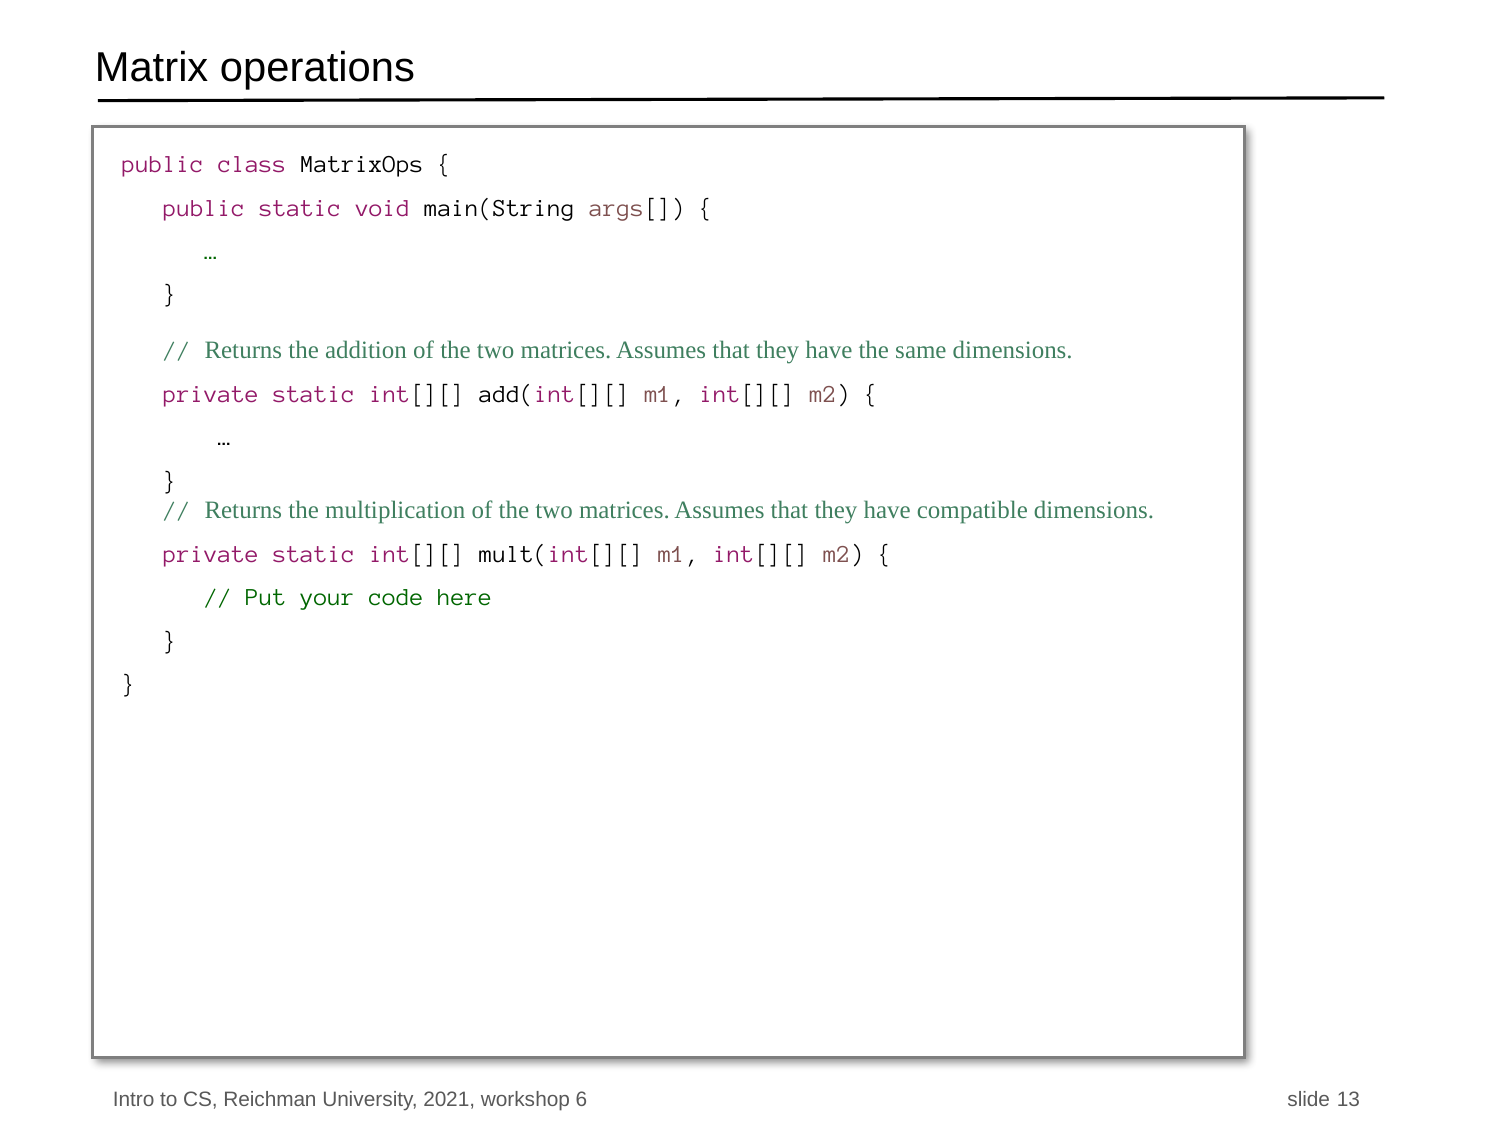

# Matrix operations
public class MatrixOps {
   public static void main(String args[]) {
      …
   }
   // Returns the addition of the two matrices. Assumes that they have the same dimensions.
   private static int[][] add(int[][] m1, int[][] m2) {
       …
   }
   // Returns the multiplication of the two matrices. Assumes that they have compatible dimensions.
   private static int[][] mult(int[][] m1, int[][] m2) {
      // Put your code here
   }
}